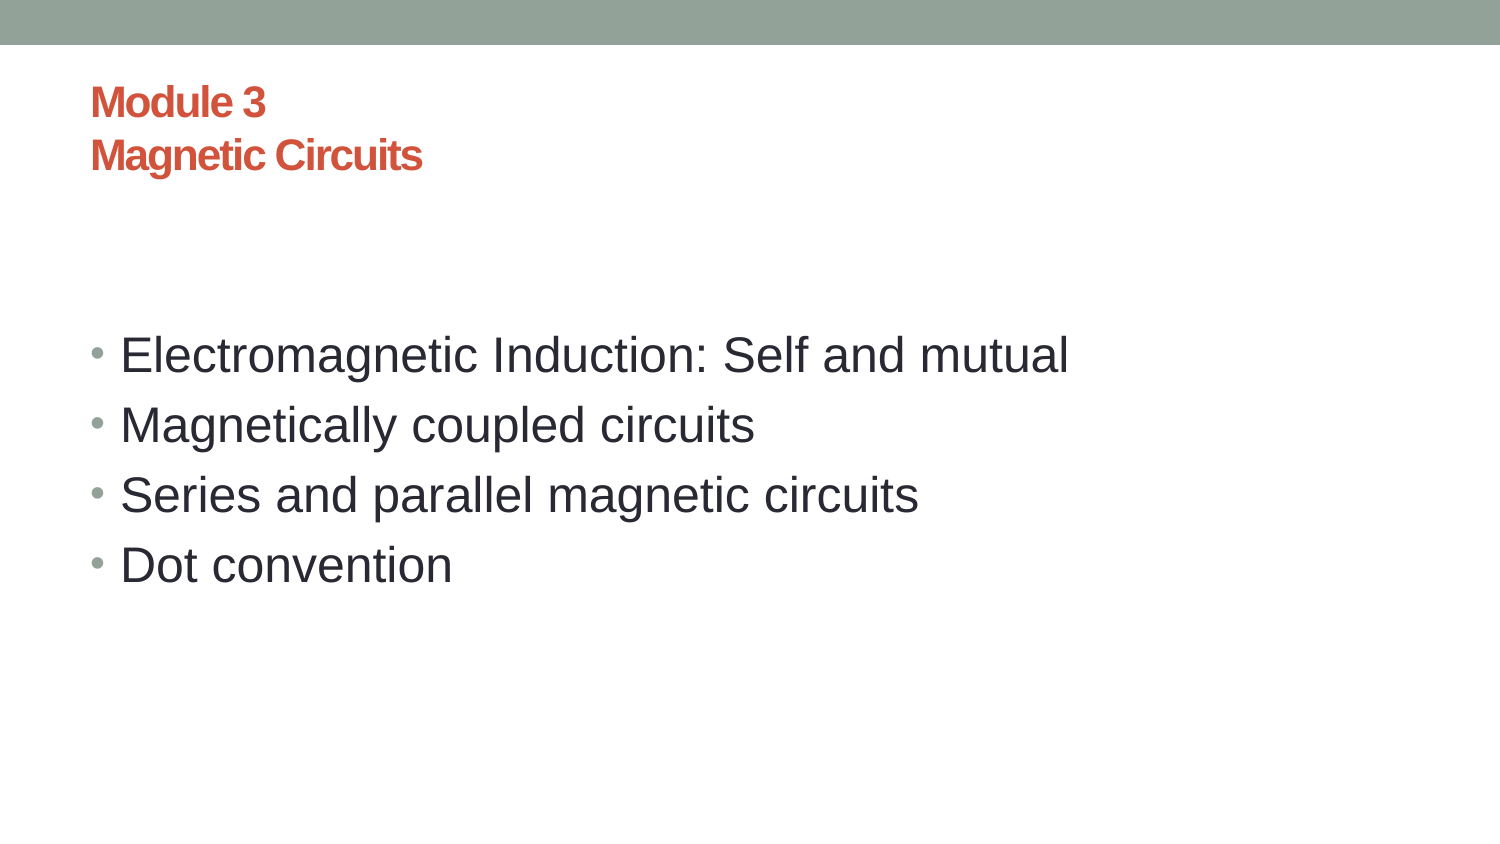

# Module 3 Magnetic Circuits
Electromagnetic Induction: Self and mutual
Magnetically coupled circuits
Series and parallel magnetic circuits
Dot convention